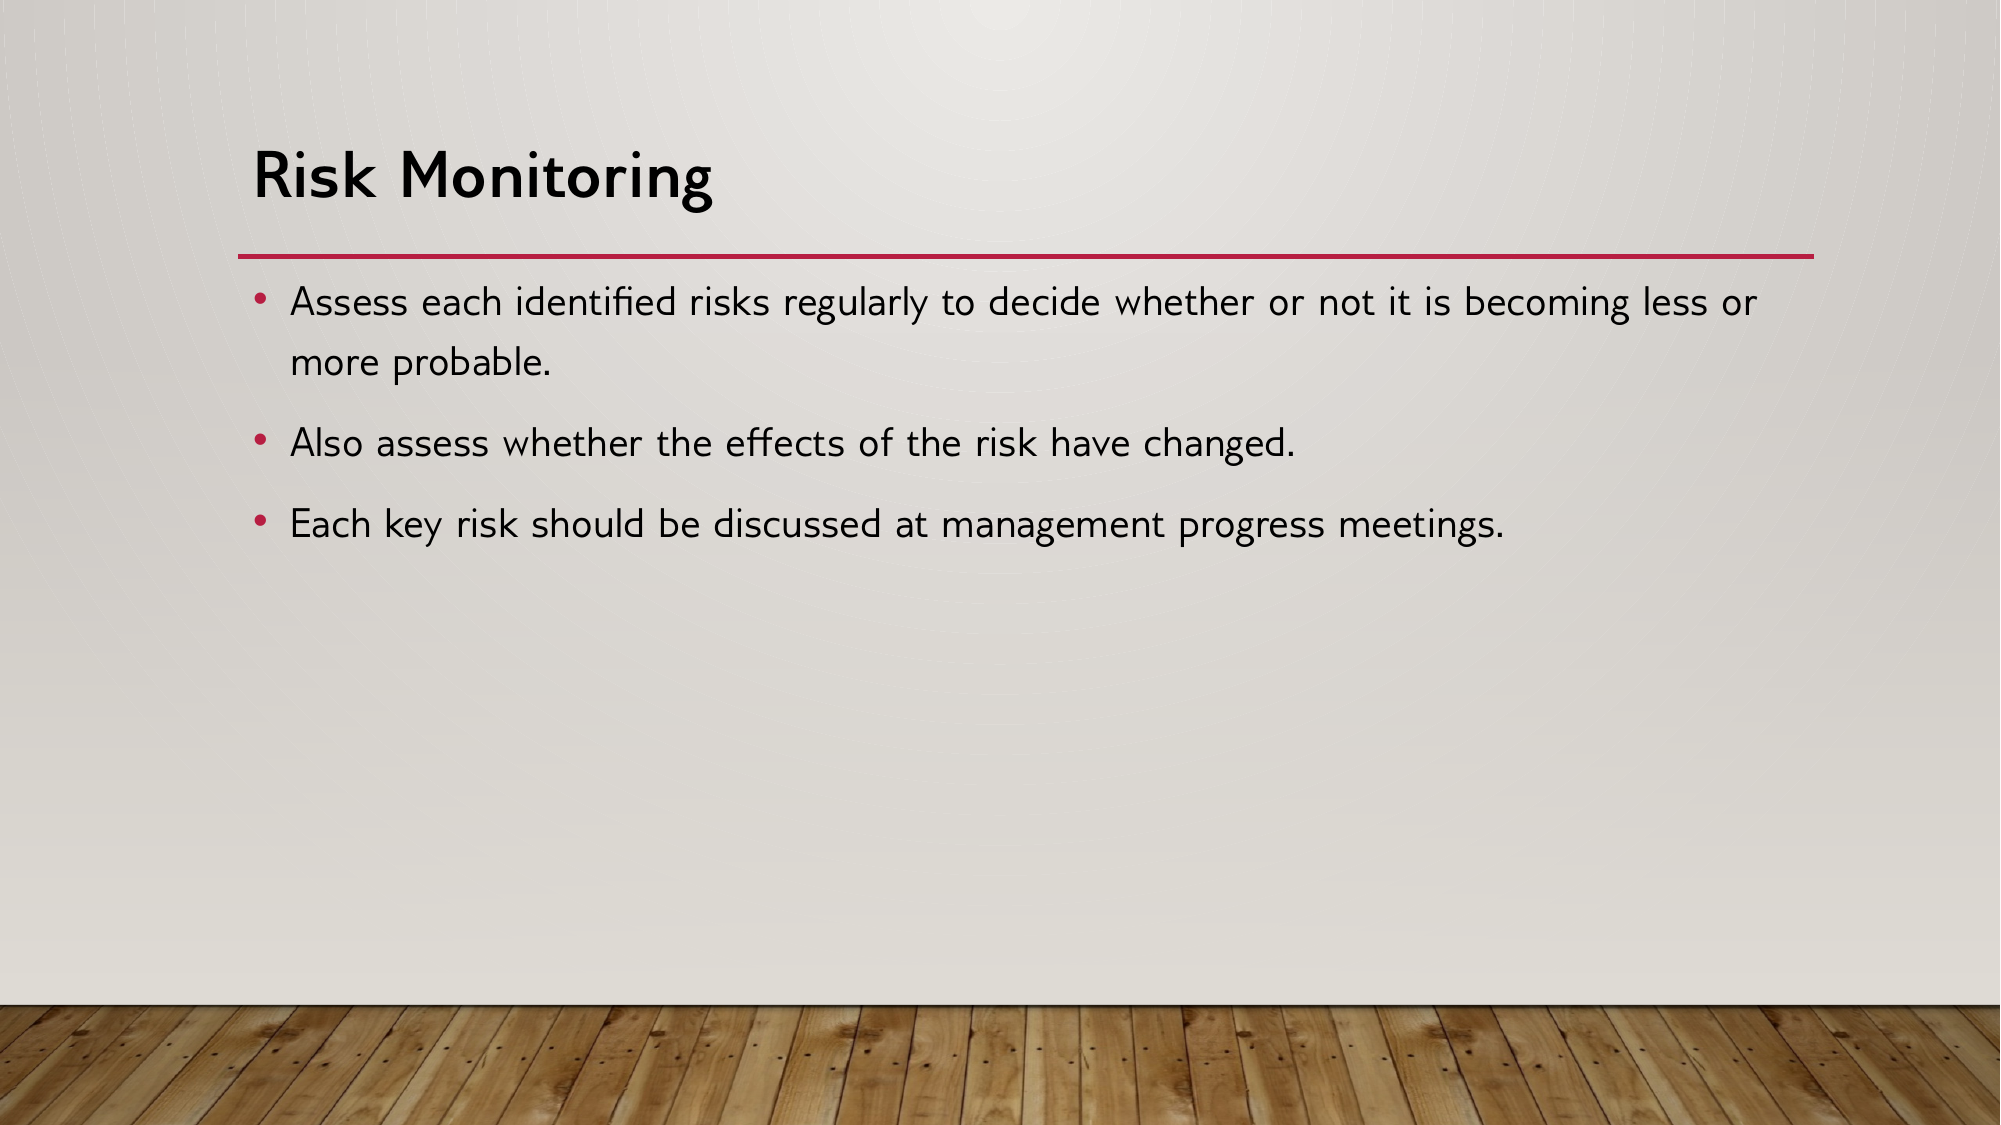

# Risk Monitoring
Assess each identified risks regularly to decide whether or not it is becoming less or more probable.
Also assess whether the effects of the risk have changed.
Each key risk should be discussed at management progress meetings.